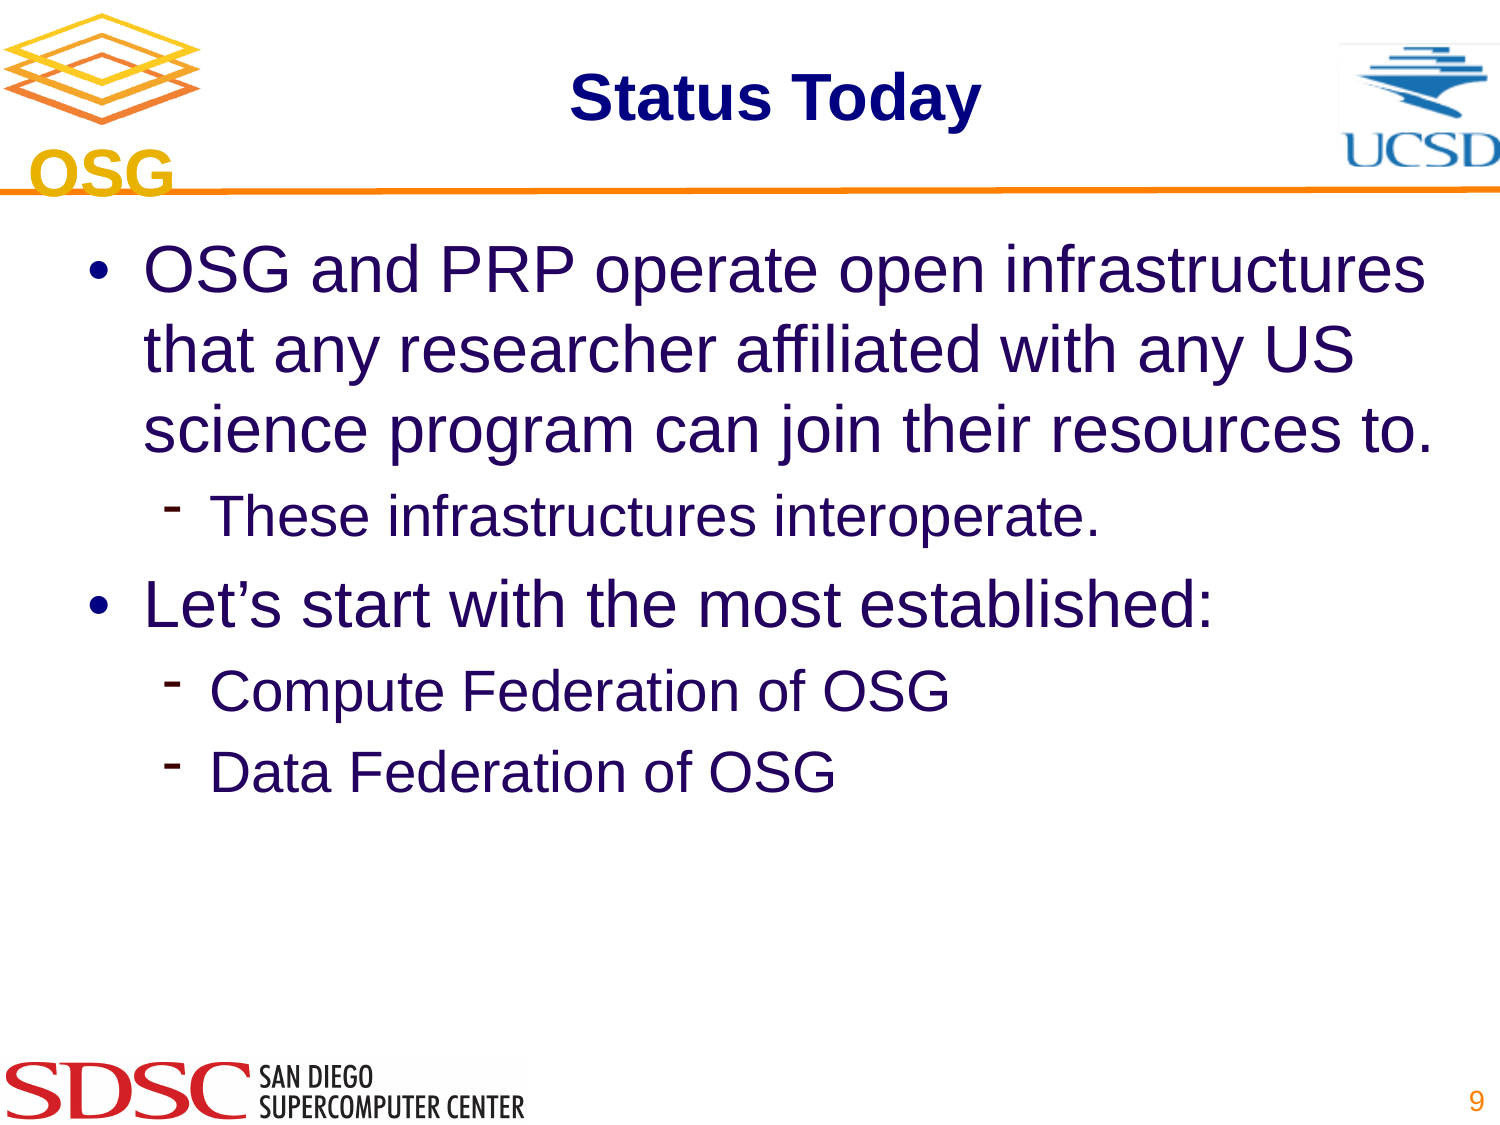

# Status Today
OSG and PRP operate open infrastructures that any researcher affiliated with any US science program can join their resources to.
These infrastructures interoperate.
Let’s start with the most established:
Compute Federation of OSG
Data Federation of OSG
9